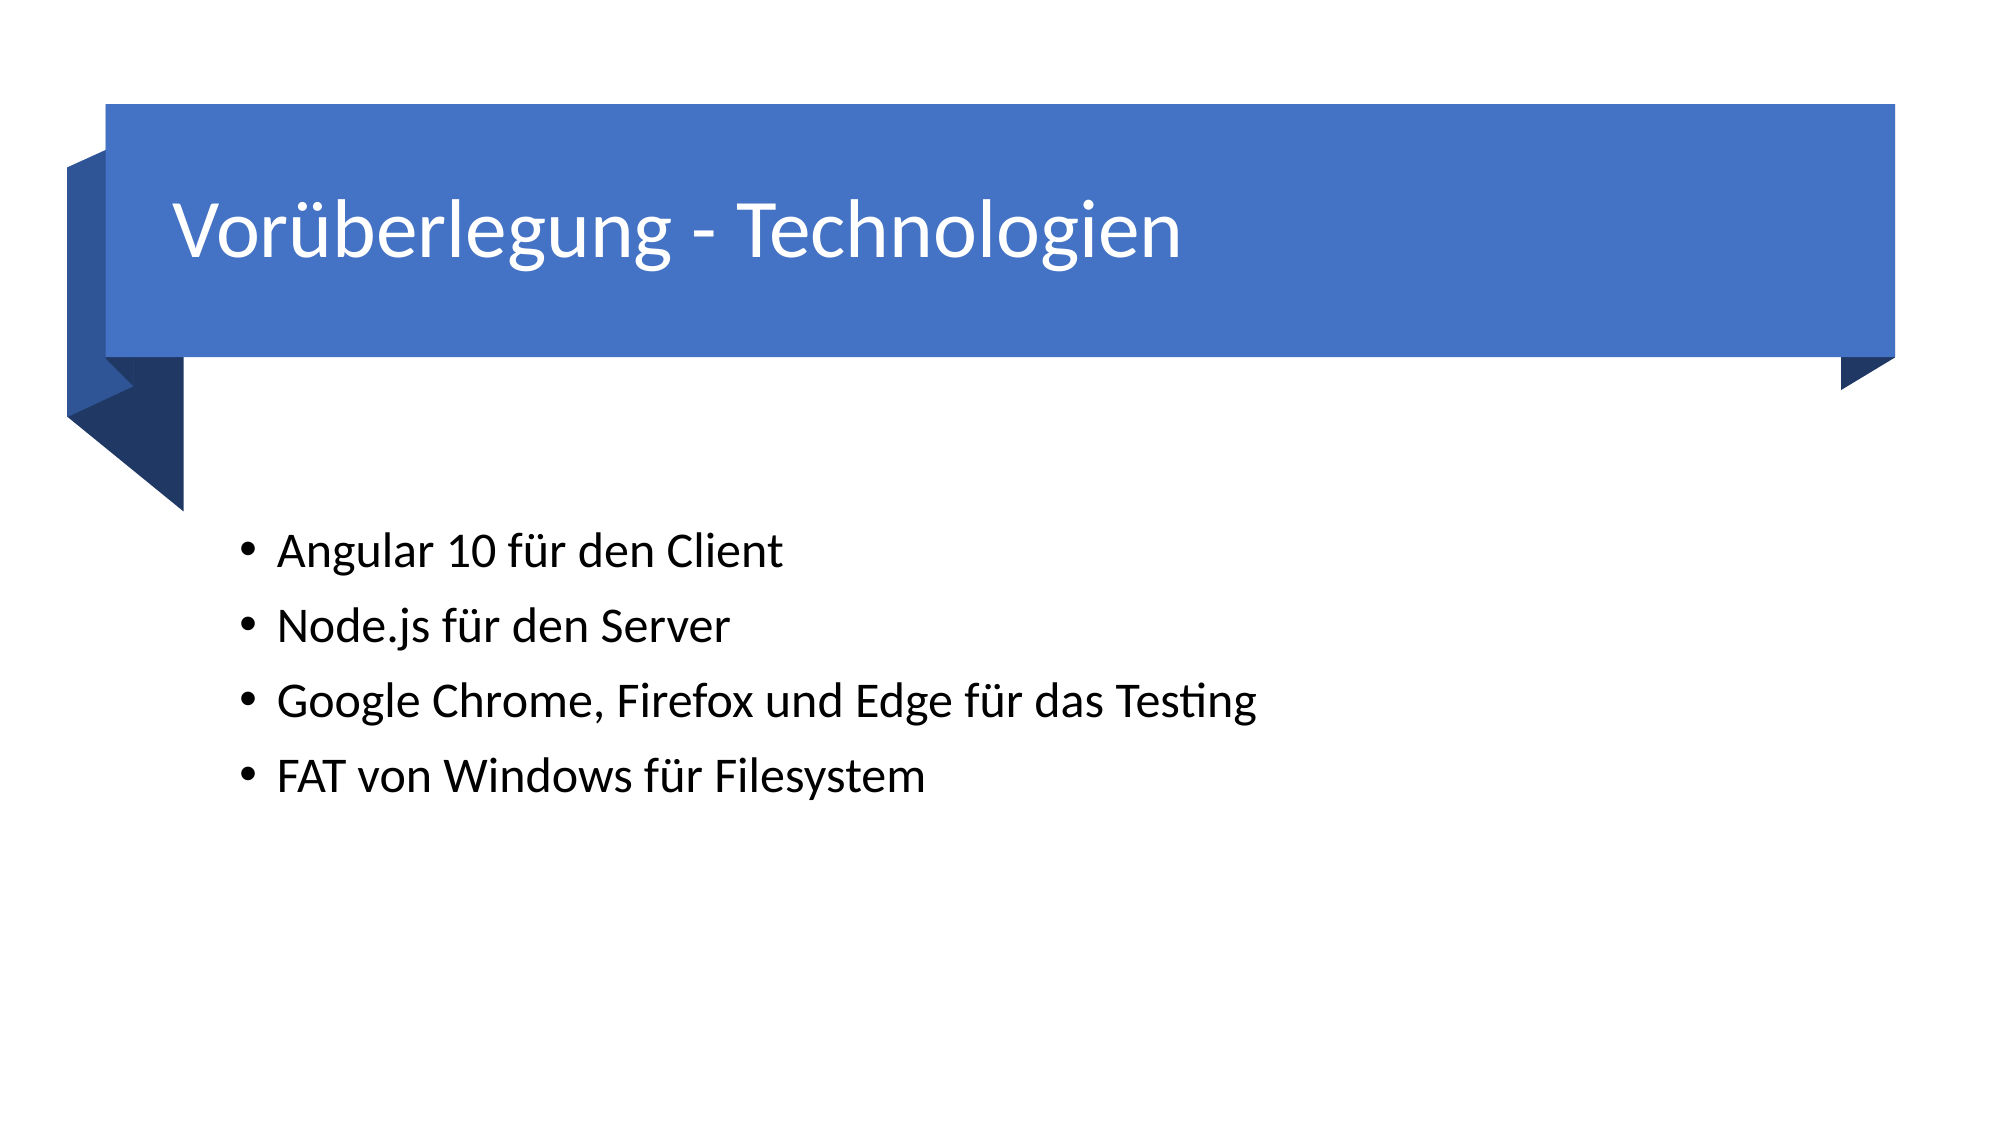

# Vorüberlegung - Technologien

Angular 10 für den Client
Node.js für den Server
Google Chrome, Firefox und Edge für das Testing
FAT von Windows für Filesystem